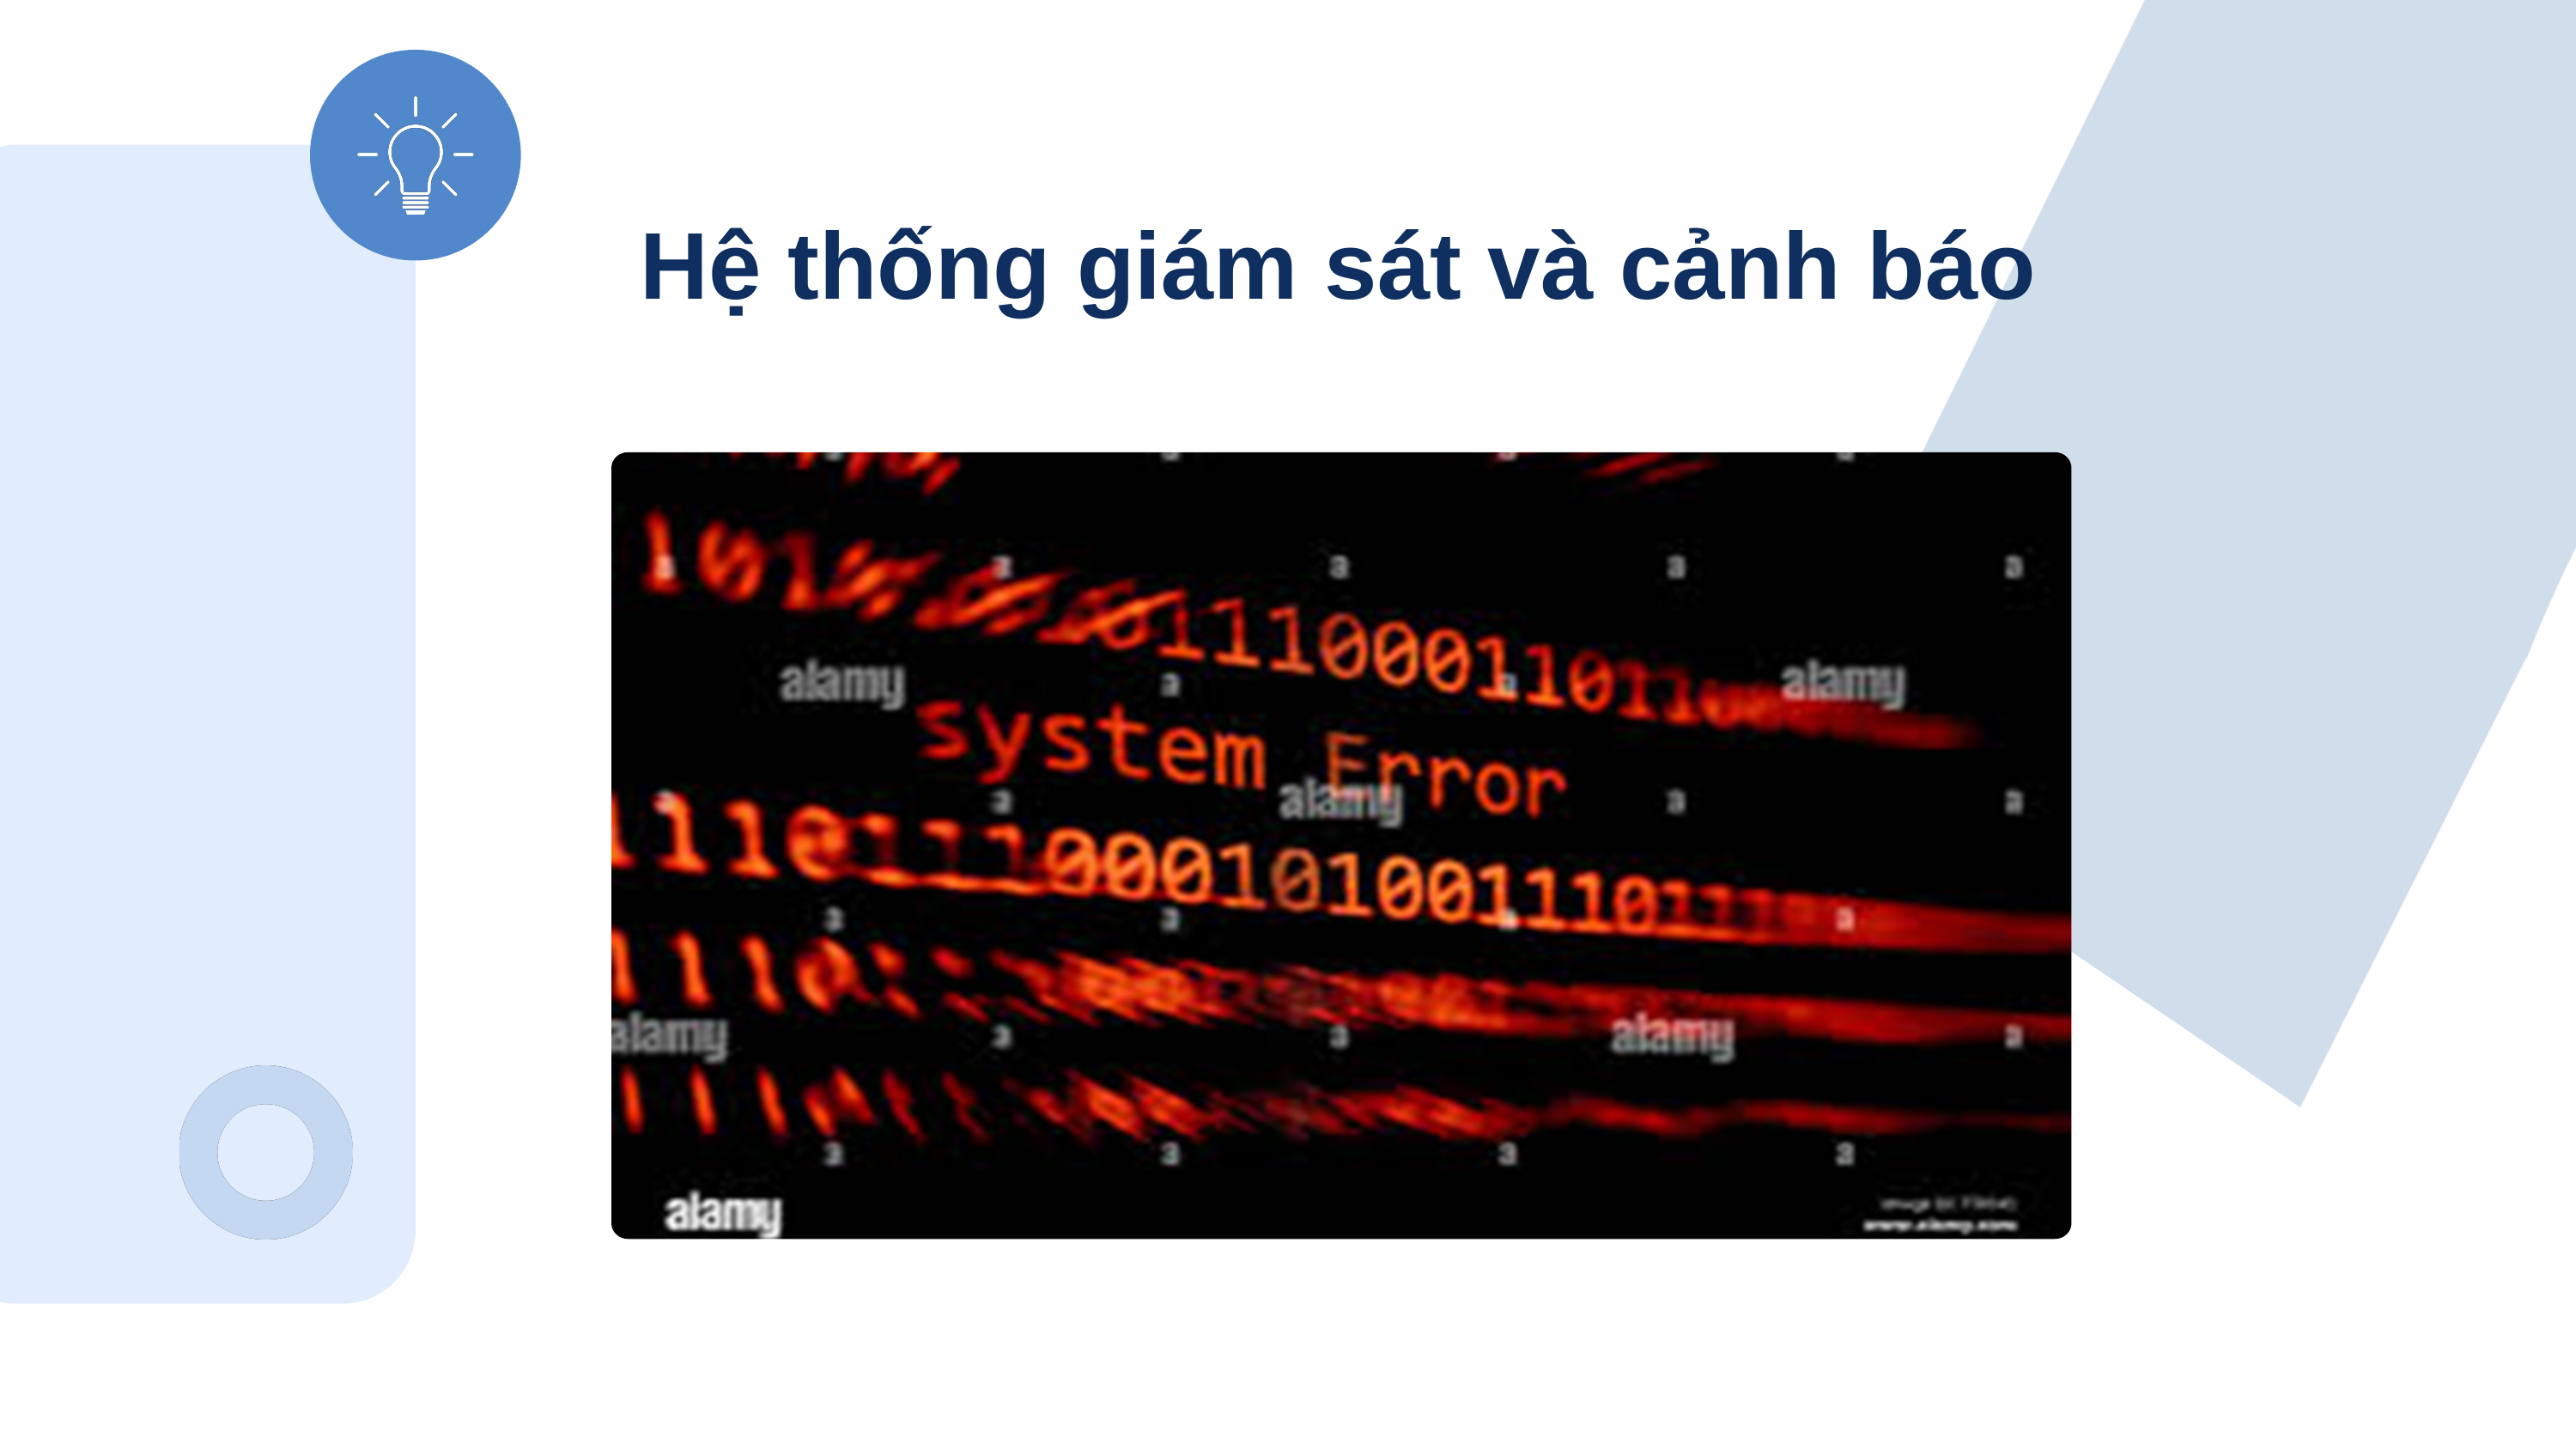

Hệ thống giám sát và cảnh báo